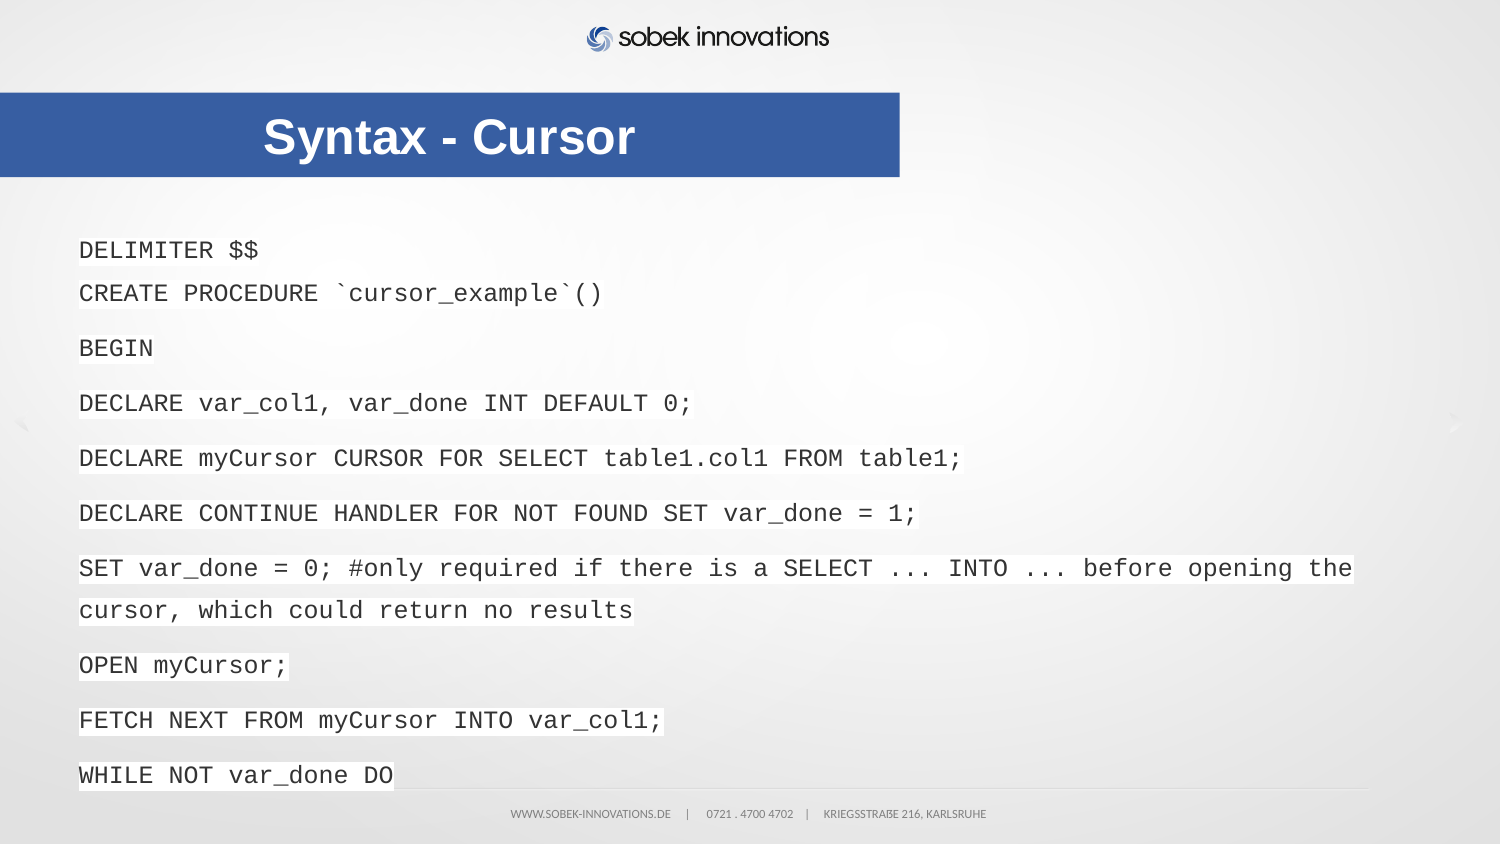

# Syntax - Cursor
DELIMITER $$
CREATE PROCEDURE `cursor_example`()
BEGIN
DECLARE var_col1, var_done INT DEFAULT 0;
DECLARE myCursor CURSOR FOR SELECT table1.col1 FROM table1;
DECLARE CONTINUE HANDLER FOR NOT FOUND SET var_done = 1;
SET var_done = 0; #only required if there is a SELECT ... INTO ... before opening the cursor, which could return no results
OPEN myCursor;
FETCH NEXT FROM myCursor INTO var_col1;
WHILE NOT var_done DO